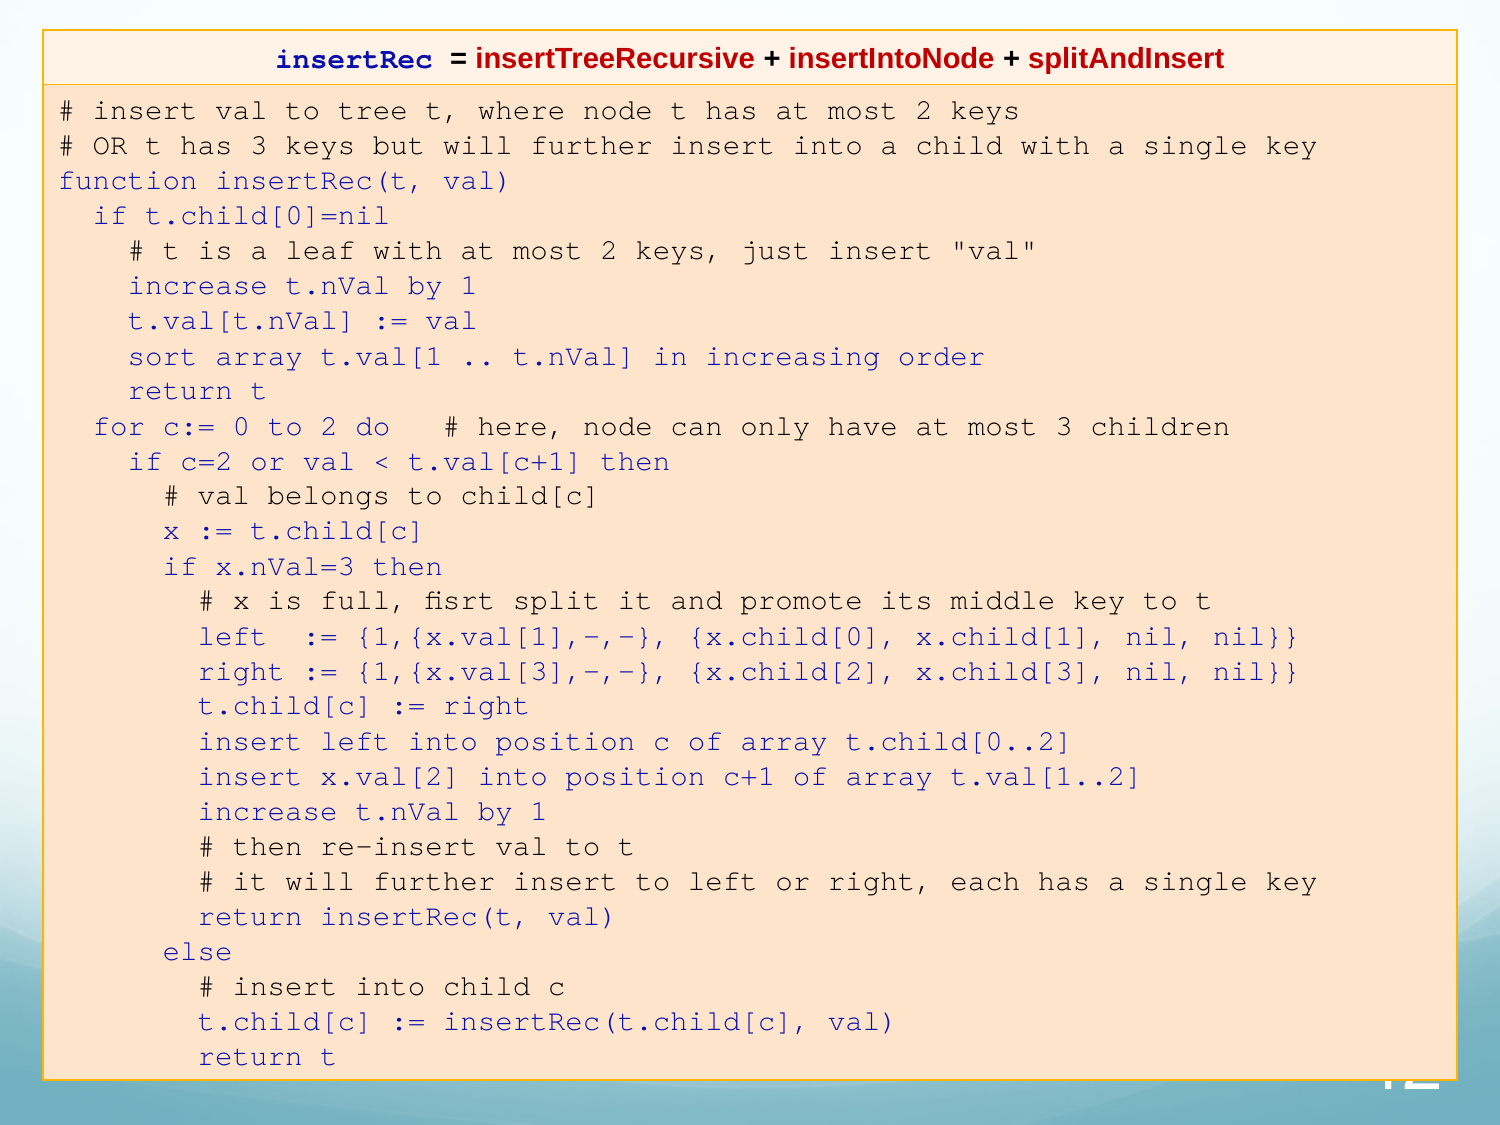

| insertRec = insertTreeRecursive + insertIntoNode + splitAndInsert |
| --- |
| # insert val to tree t, where node t has at most 2 keys # OR t has 3 keys but will further insert into a child with a single key function insertRec(t, val) if t.child[0]=nil # t is a leaf with at most 2 keys, just insert "val" increase t.nVal by 1 t.val[t.nVal] := val sort array t.val[1 .. t.nVal] in increasing order return t for c:= 0 to 2 do # here, node can only have at most 3 children if c=2 or val < t.val[c+1] then # val belongs to child[c] x := t.child[c] if x.nVal=3 then # x is full, fisrt split it and promote its middle key to t left := {1,{x.val[1],-,-}, {x.child[0], x.child[1], nil, nil}} right := {1,{x.val[3],-,-}, {x.child[2], x.child[3], nil, nil}} t.child[c] := right insert left into position c of array t.child[0..2] insert x.val[2] into position c+1 of array t.val[1..2] increase t.nVal by 1 # then re-insert val to t # it will further insert to left or right, each has a single key return insertRec(t, val) else # insert into child c t.child[c] := insertRec(t.child[c], val) return t |
COMP20007.Worshop
Anh Vo    24 May 2022
42